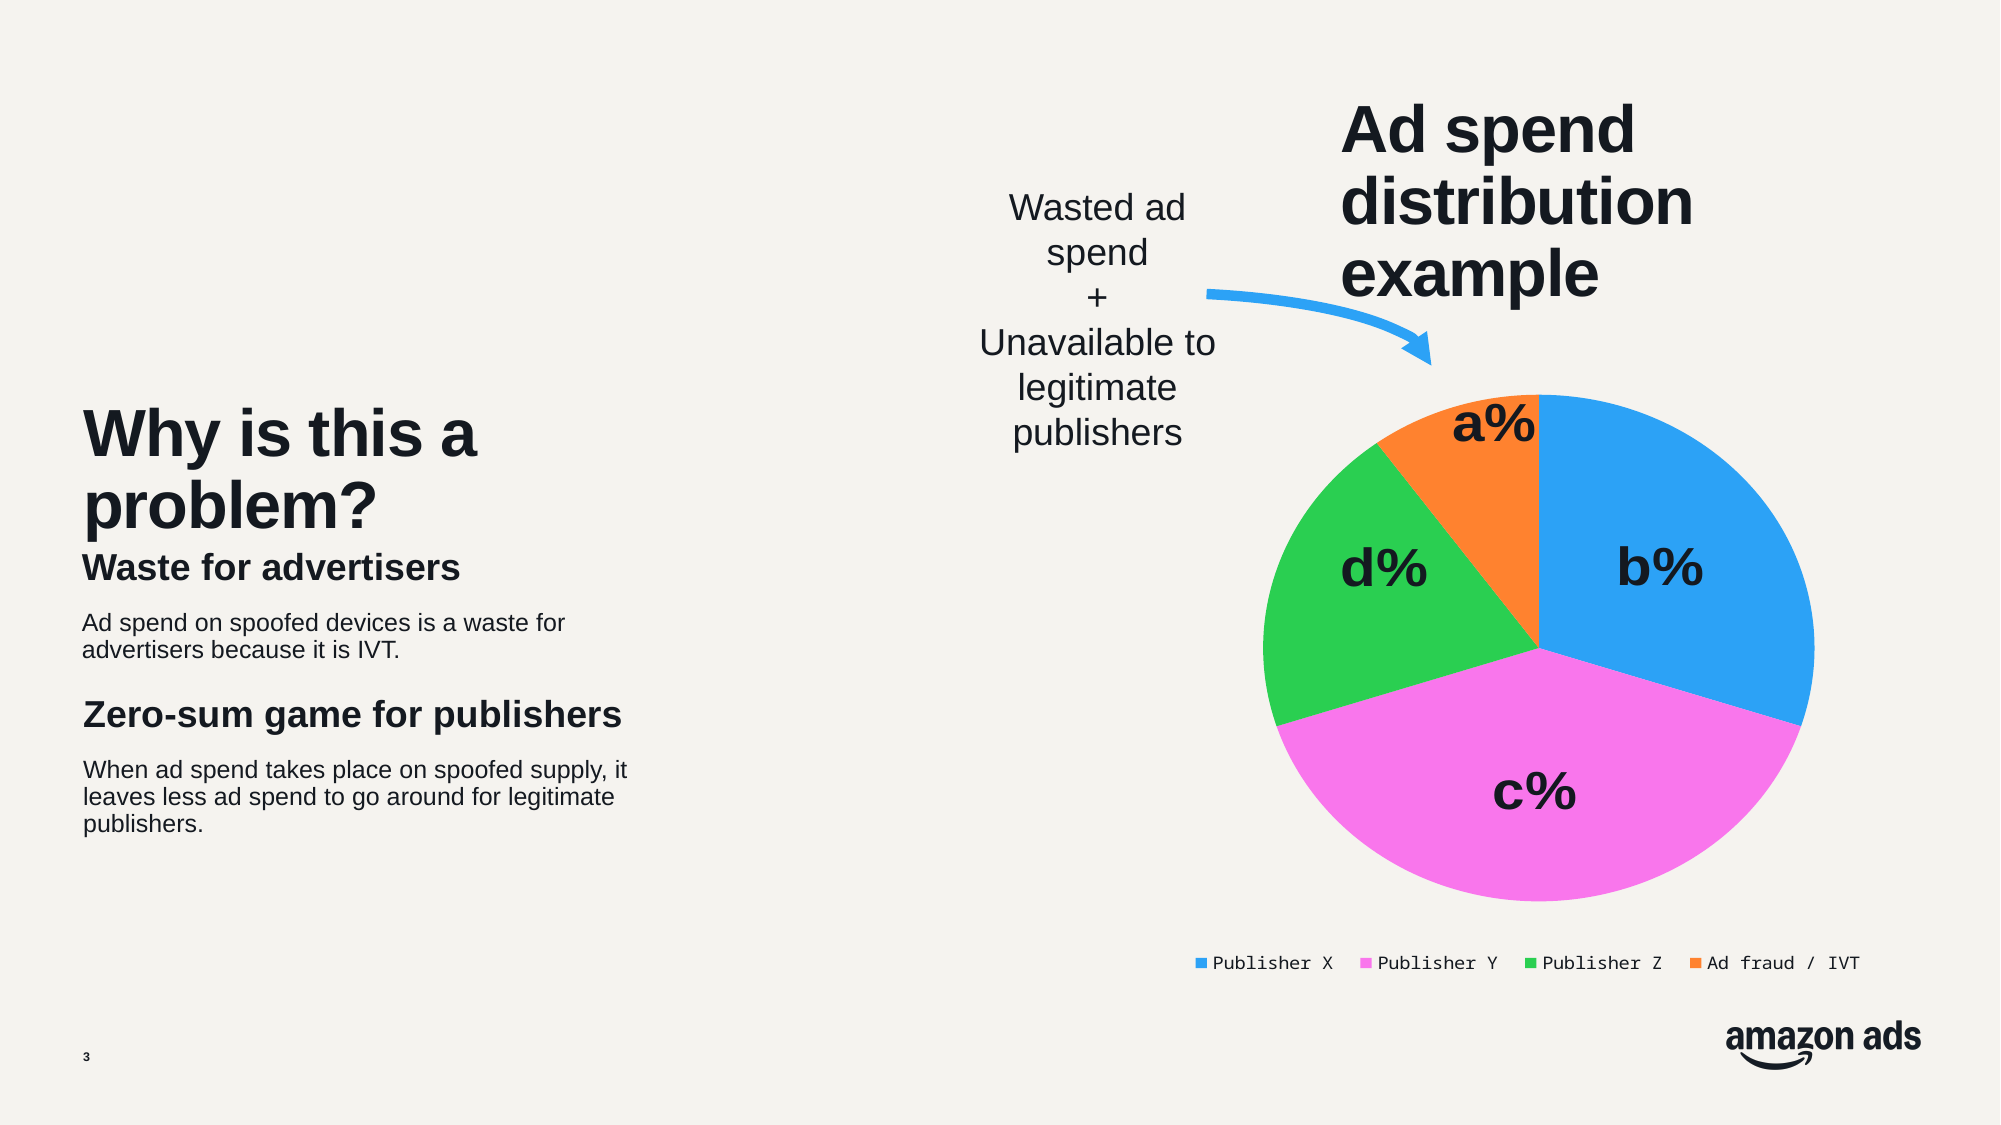

Ad spend distribution example
Wasted ad spend
+
Unavailable to legitimate publishers

### Chart

| Category | Sales |
|---|---|
| Publisher X | 30.0 |
| Publisher Y | 40.0 |
| Publisher Z | 20.0 |
| Ad fraud / IVT | 10.0 |
Why is this a problem?
Waste for advertisers
Ad spend on spoofed devices is a waste for advertisers because it is IVT.

Zero-sum game for publishers
When ad spend takes place on spoofed supply, it leaves less ad spend to go around for legitimate publishers.

3